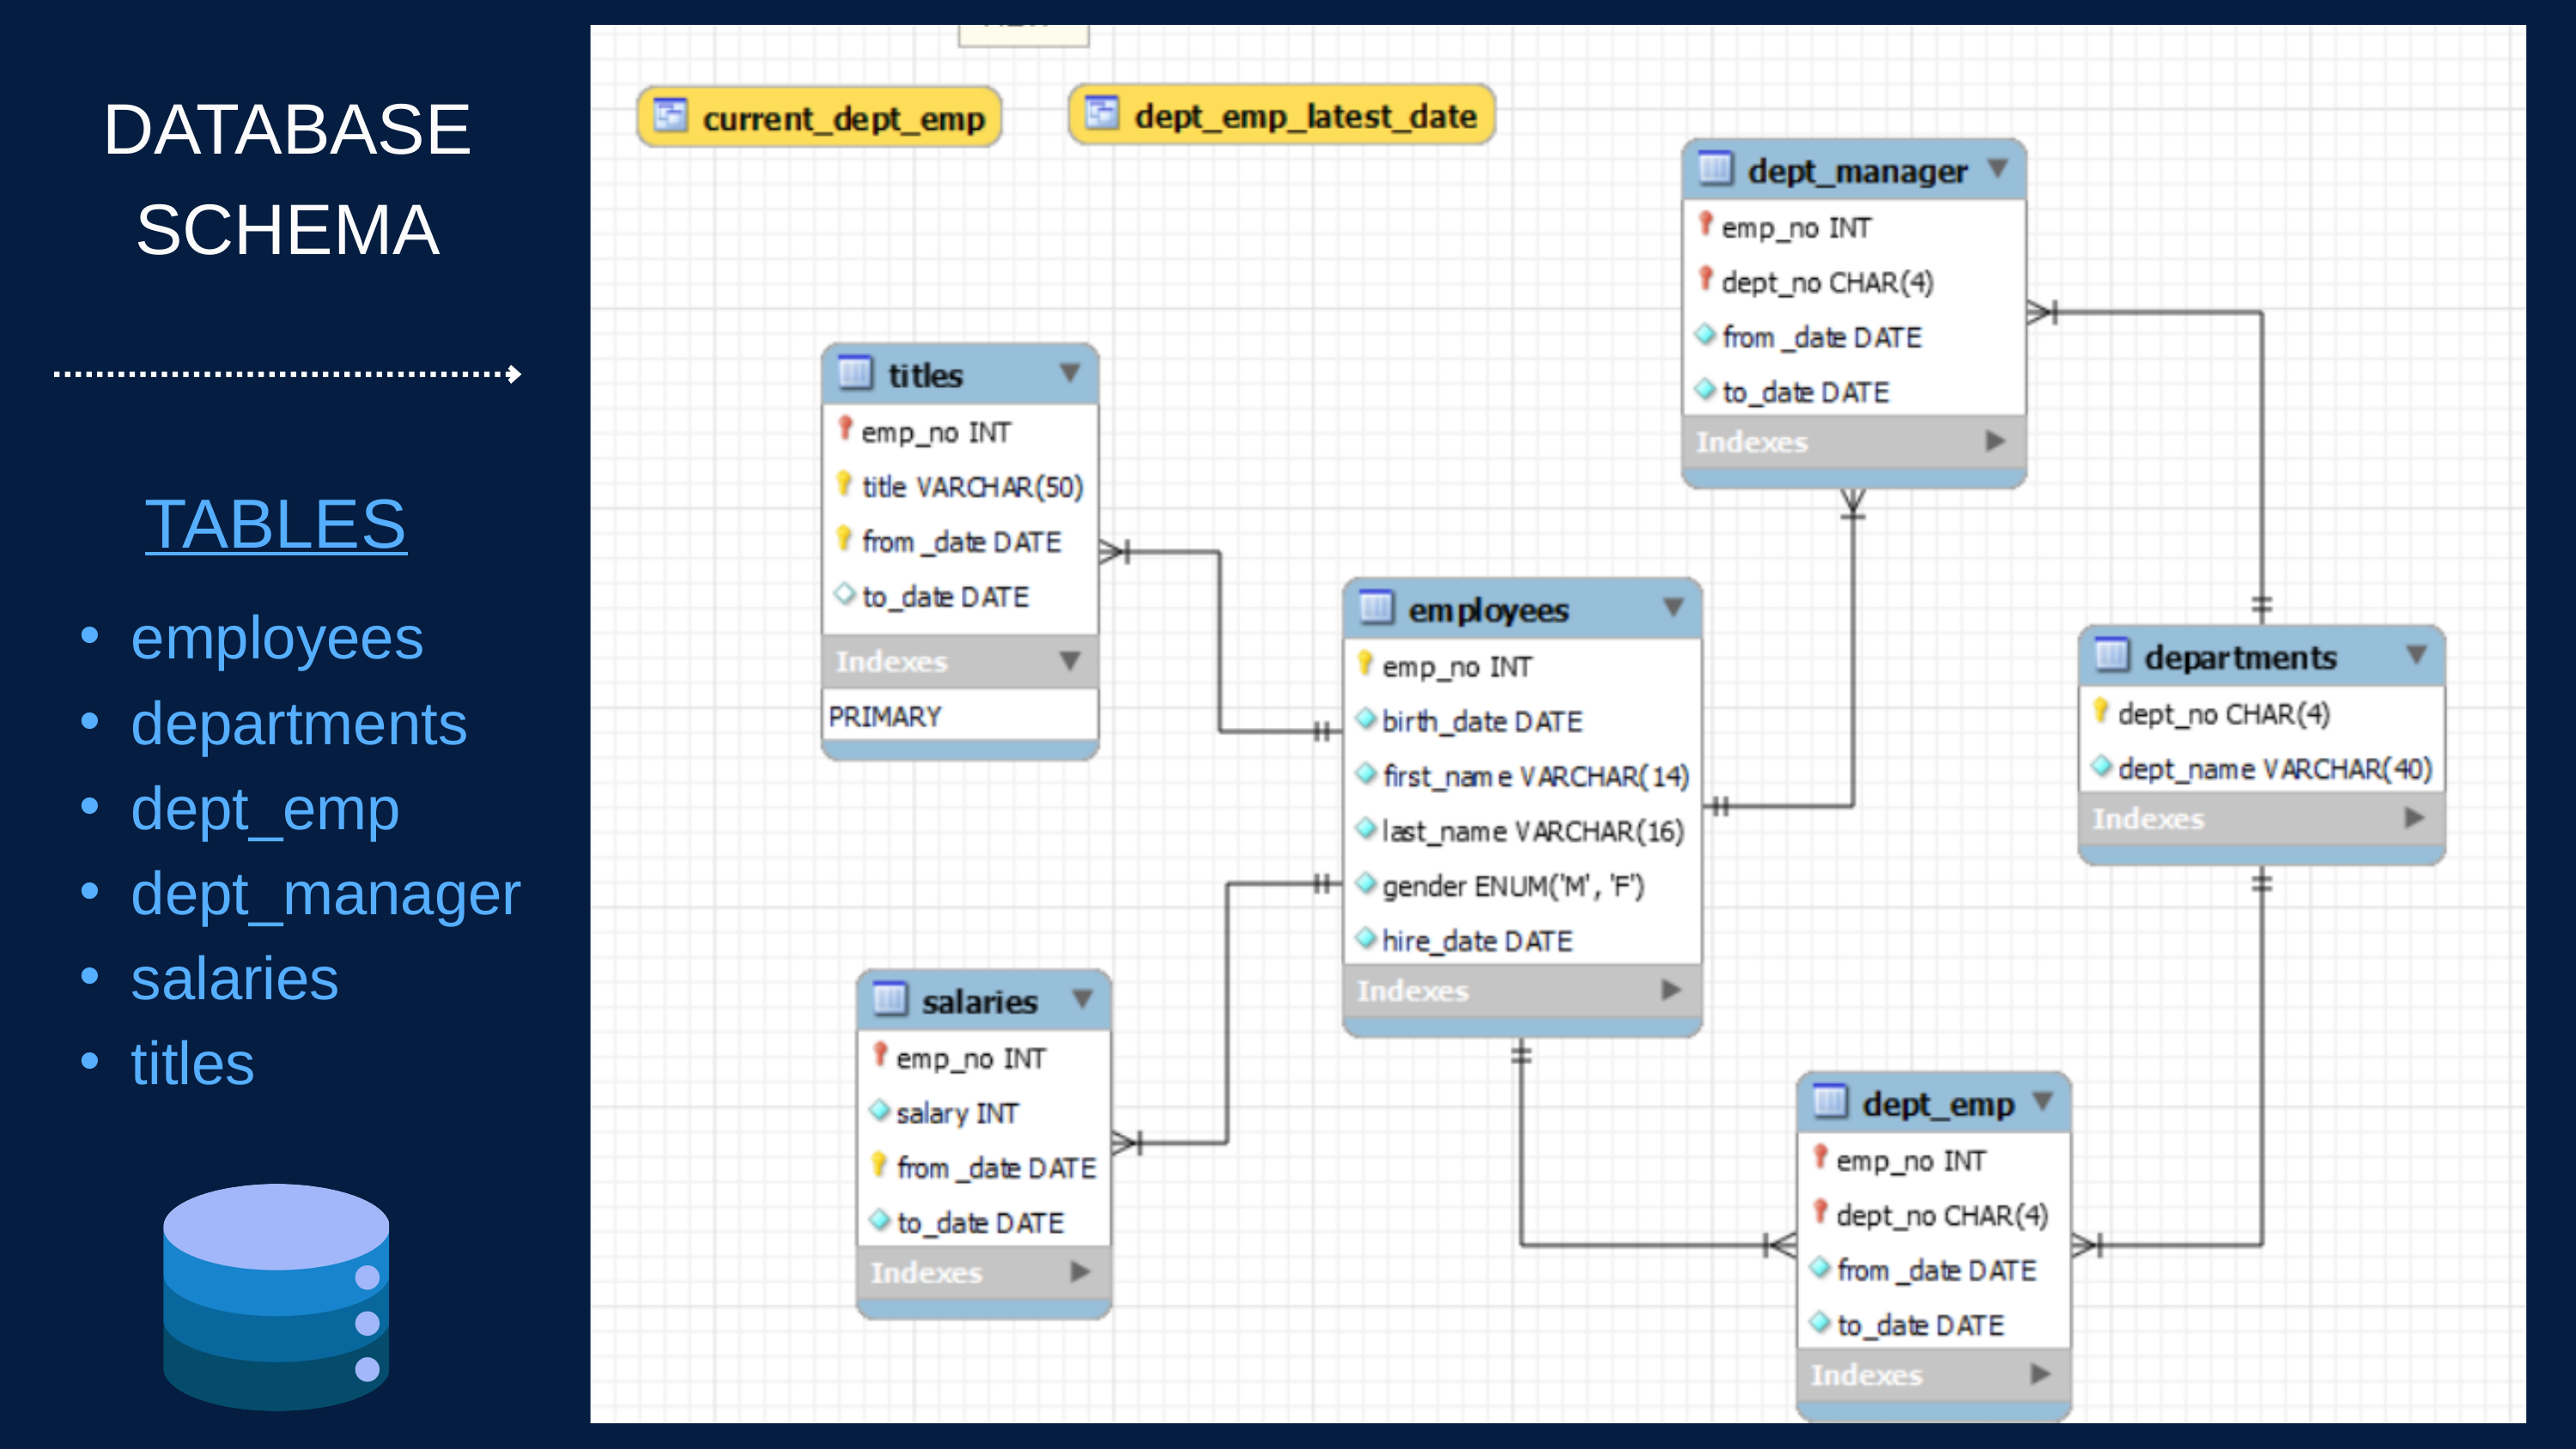

DATABASE SCHEMA

TABLES
employees
departments
dept_emp
dept_manager
salaries
titles